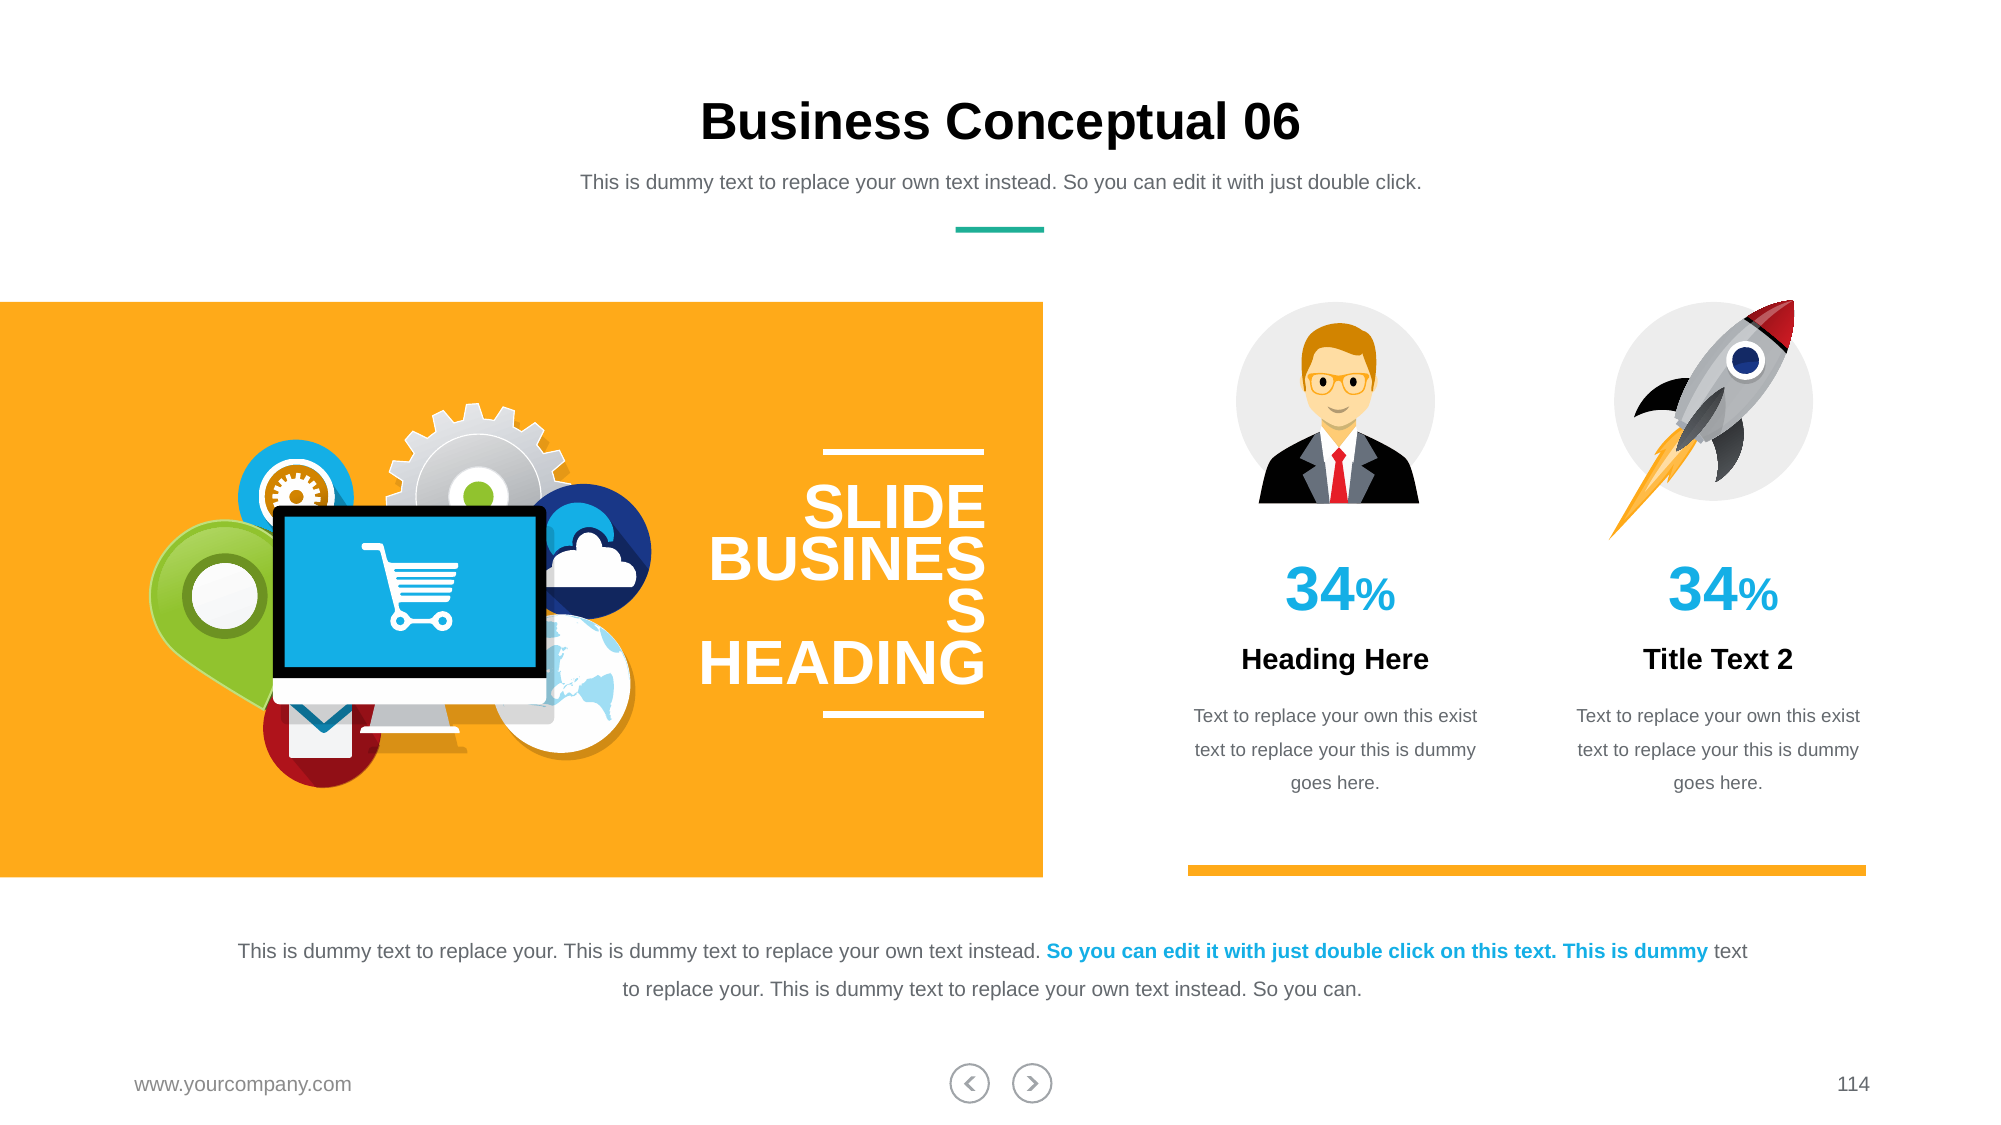

# Business Conceptual 06
This is dummy text to replace your own text instead. So you can edit it with just double click.

SLIDE
BUSINESS HEADING

34%
34%

Heading Here
Title Text 2

Text to replace your own this exist text to replace your this is dummy goes here.
Text to replace your own this exist text to replace your this is dummy goes here.
This is dummy text to replace your. This is dummy text to replace your own text instead. So you can edit it with just double click on this text. This is dummy text to replace your. This is dummy text to replace your own text instead. So you can.
www.yourcompany.com
114